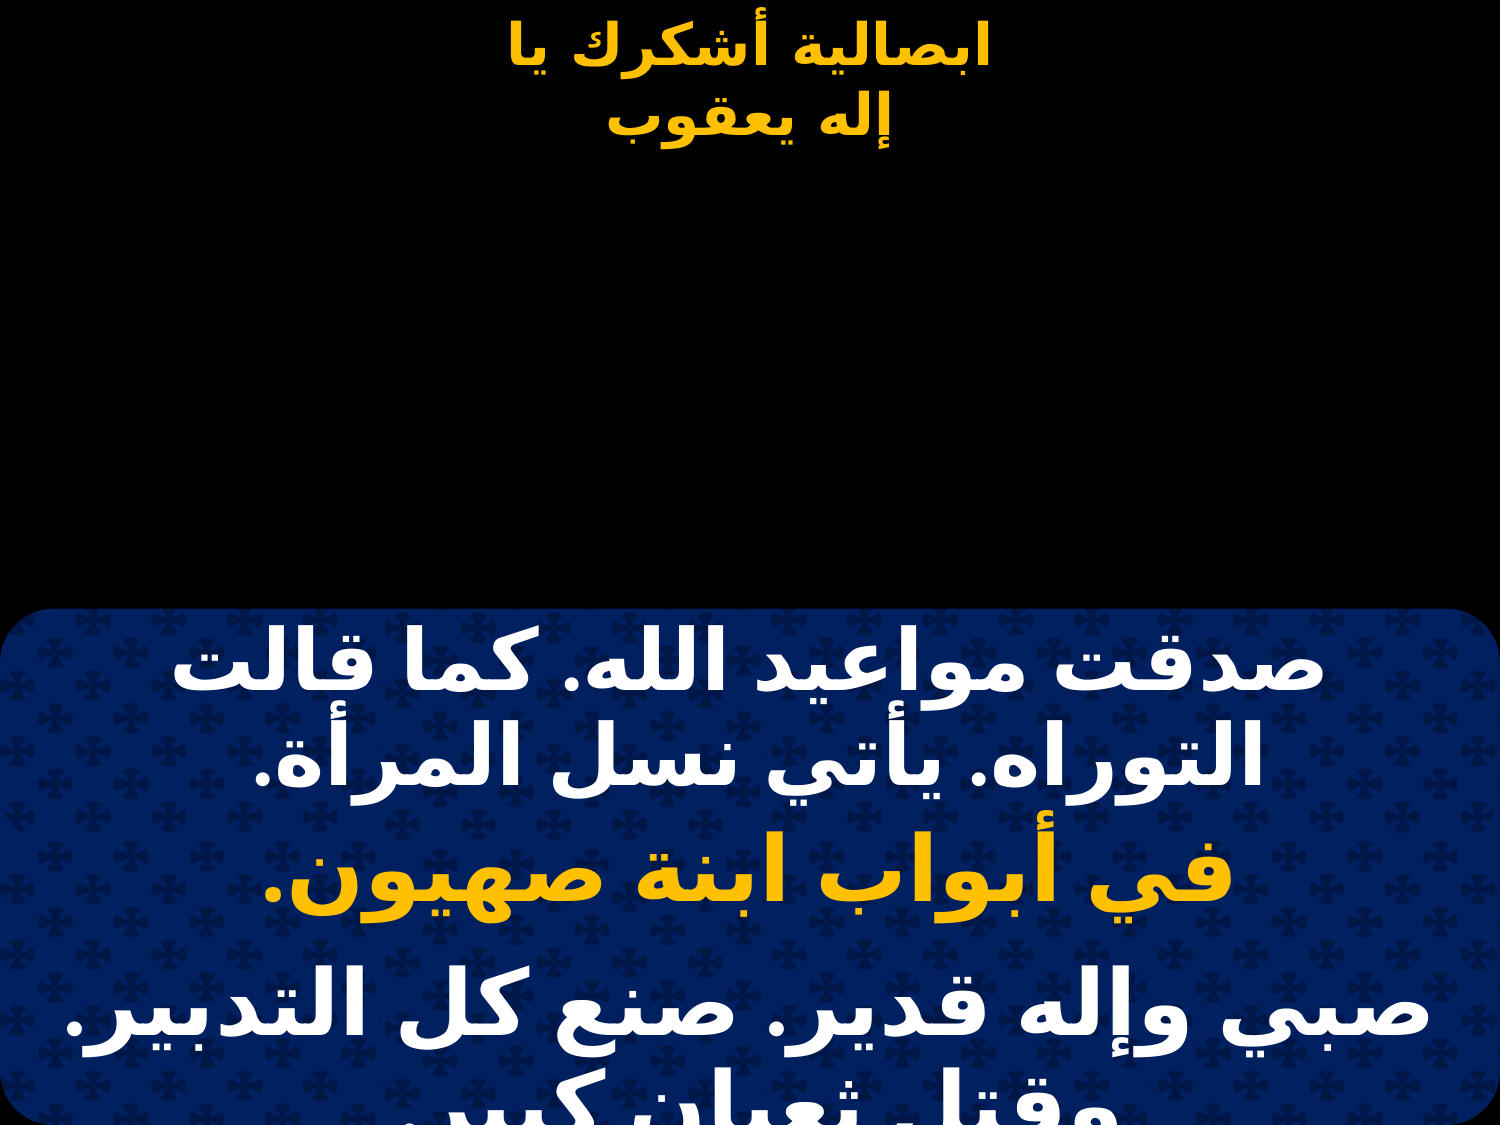

#
| صدقت مواعيد الله. كما قالت التوراه. يأتي نسل المرأة. |
| --- |
| في أبواب ابنة صهيون. |
| صبي وإله قدير. صنع كل التدبير. وقتل ثعبان كبير. |
| في أبواب ابنة صهيون. |